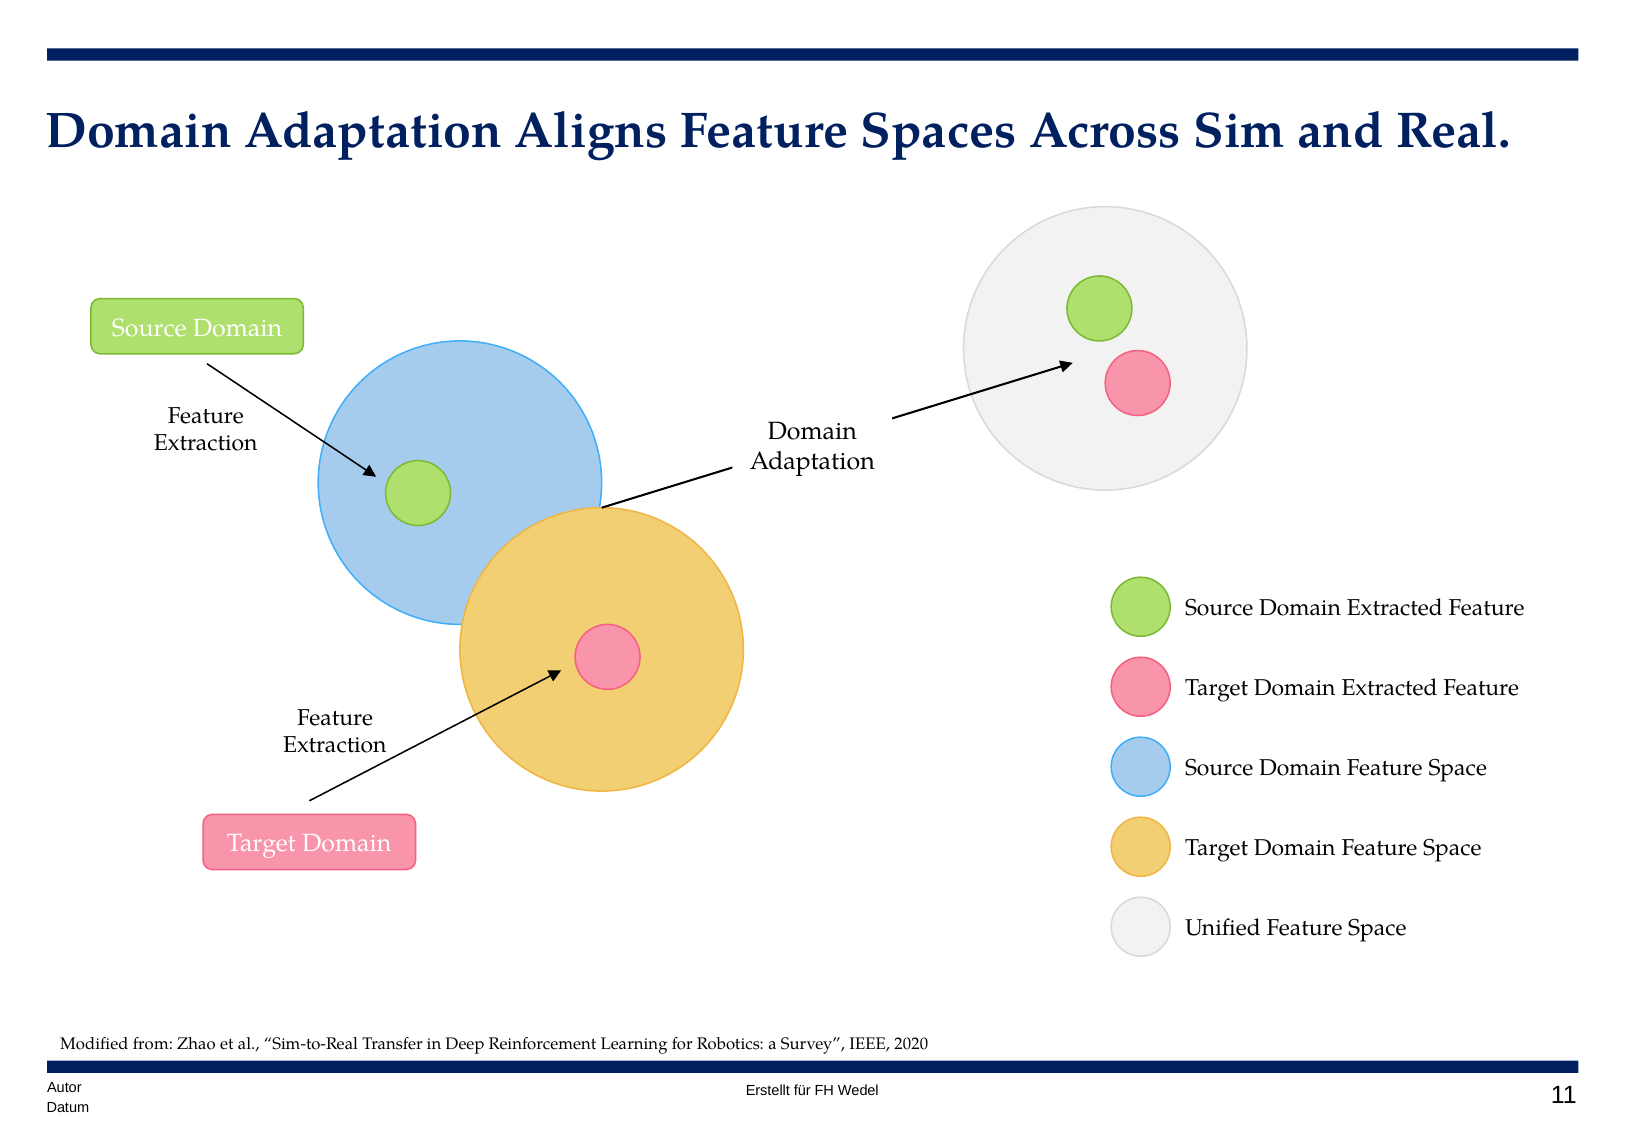

# Domain Adaptation Aligns Feature Spaces Across Sim and Real.

Source Domain

Feature Extraction
Domain Adaptation

Source Domain Extracted Feature

Target Domain Extracted Feature

Source Domain Feature Space

Target Domain Feature Space

Unified Feature Space
Feature Extraction
Target Domain
Modified from: Zhao et al., “Sim-to-Real Transfer in Deep Reinforcement Learning for Robotics: a Survey”, IEEE, 2020
Autor
11
Datum